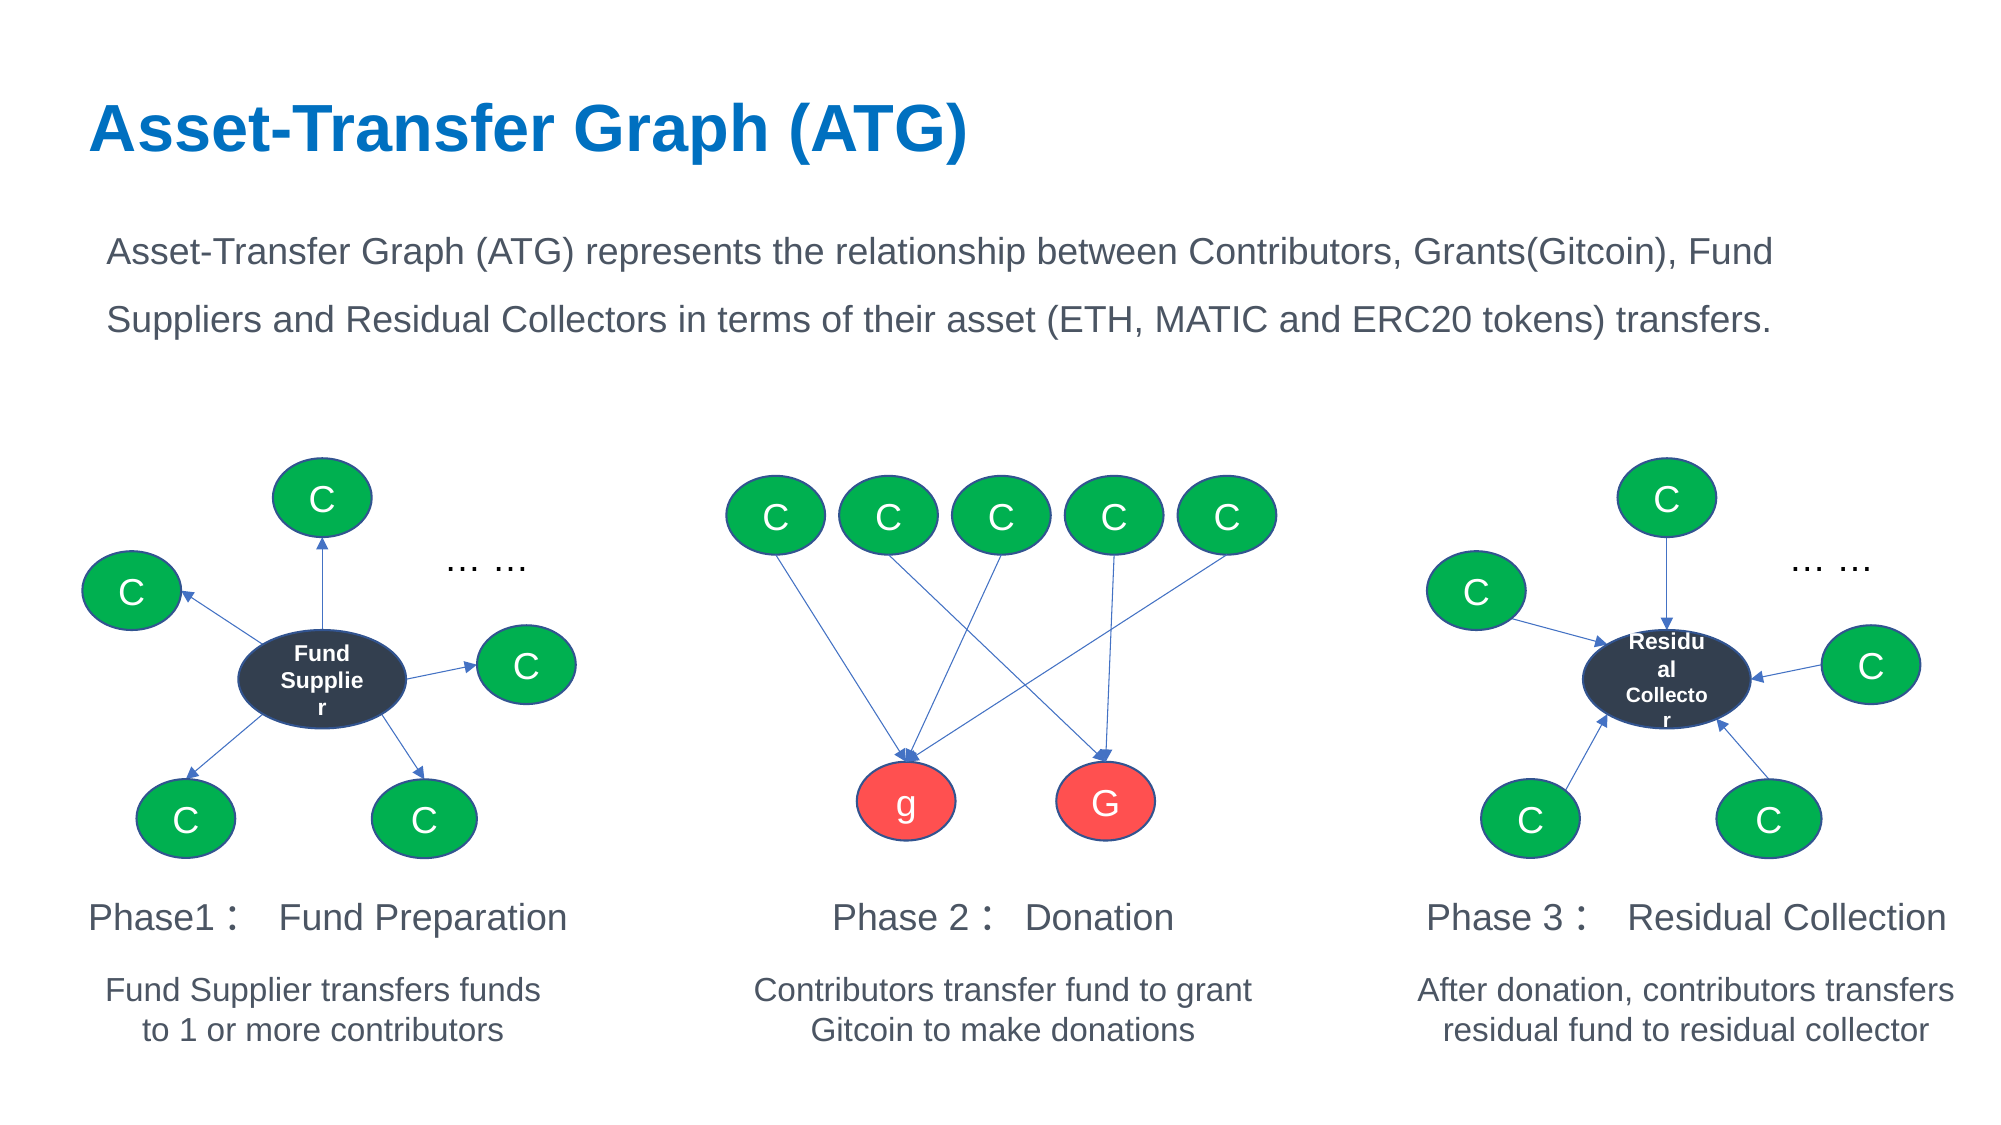

Asset-Transfer Graph (ATG)
Asset-Transfer Graph (ATG) represents the relationship between Contributors, Grants(Gitcoin), Fund Suppliers and Residual Collectors in terms of their asset (ETH, MATIC and ERC20 tokens) transfers.
C
… …
C
C
Fund Supplier
C
C
C
… …
C
C
Residual Collector
C
C
C
C
C
C
C
g
G
Phase1： Fund Preparation

Fund Supplier transfers funds
to 1 or more contributors
Phase 2：Donation

Contributors transfer fund to grant Gitcoin to make donations
Phase 3： Residual Collection

After donation, contributors transfers residual fund to residual collector